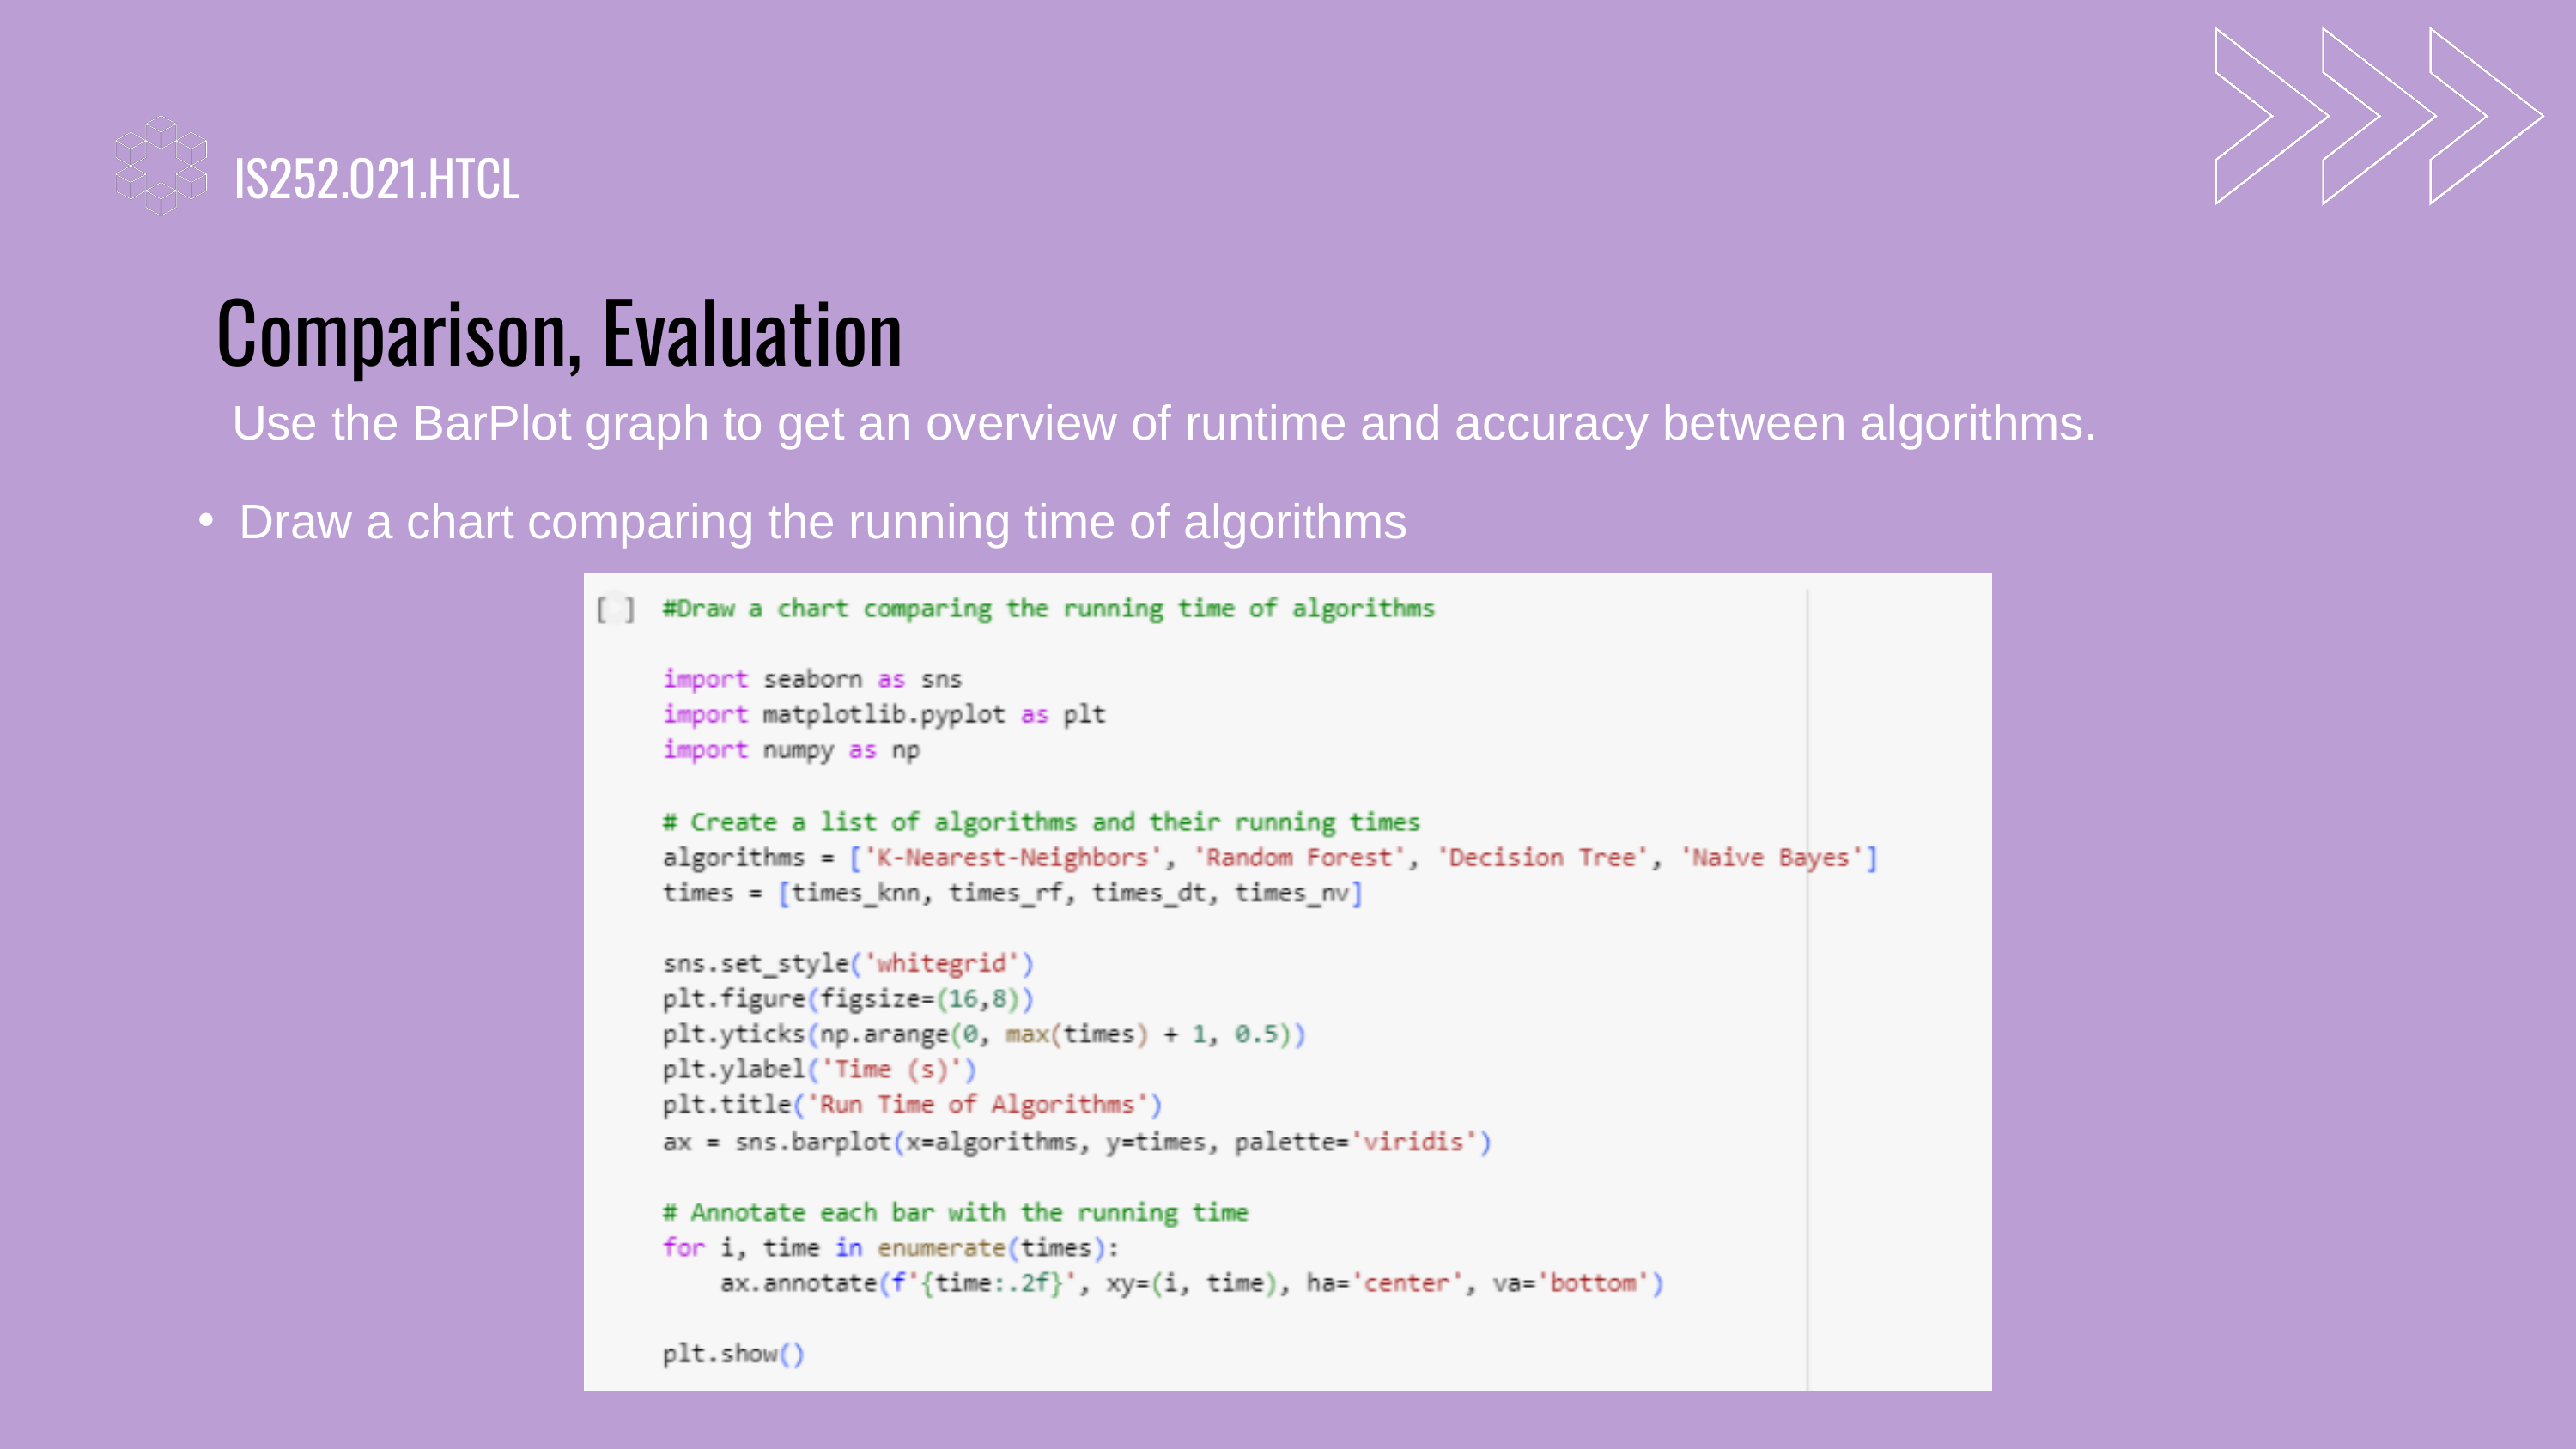

IS252.O21.HTCL
Comparison, Evaluation
Use the BarPlot graph to get an overview of runtime and accuracy between algorithms.
Draw a chart comparing the running time of algorithms